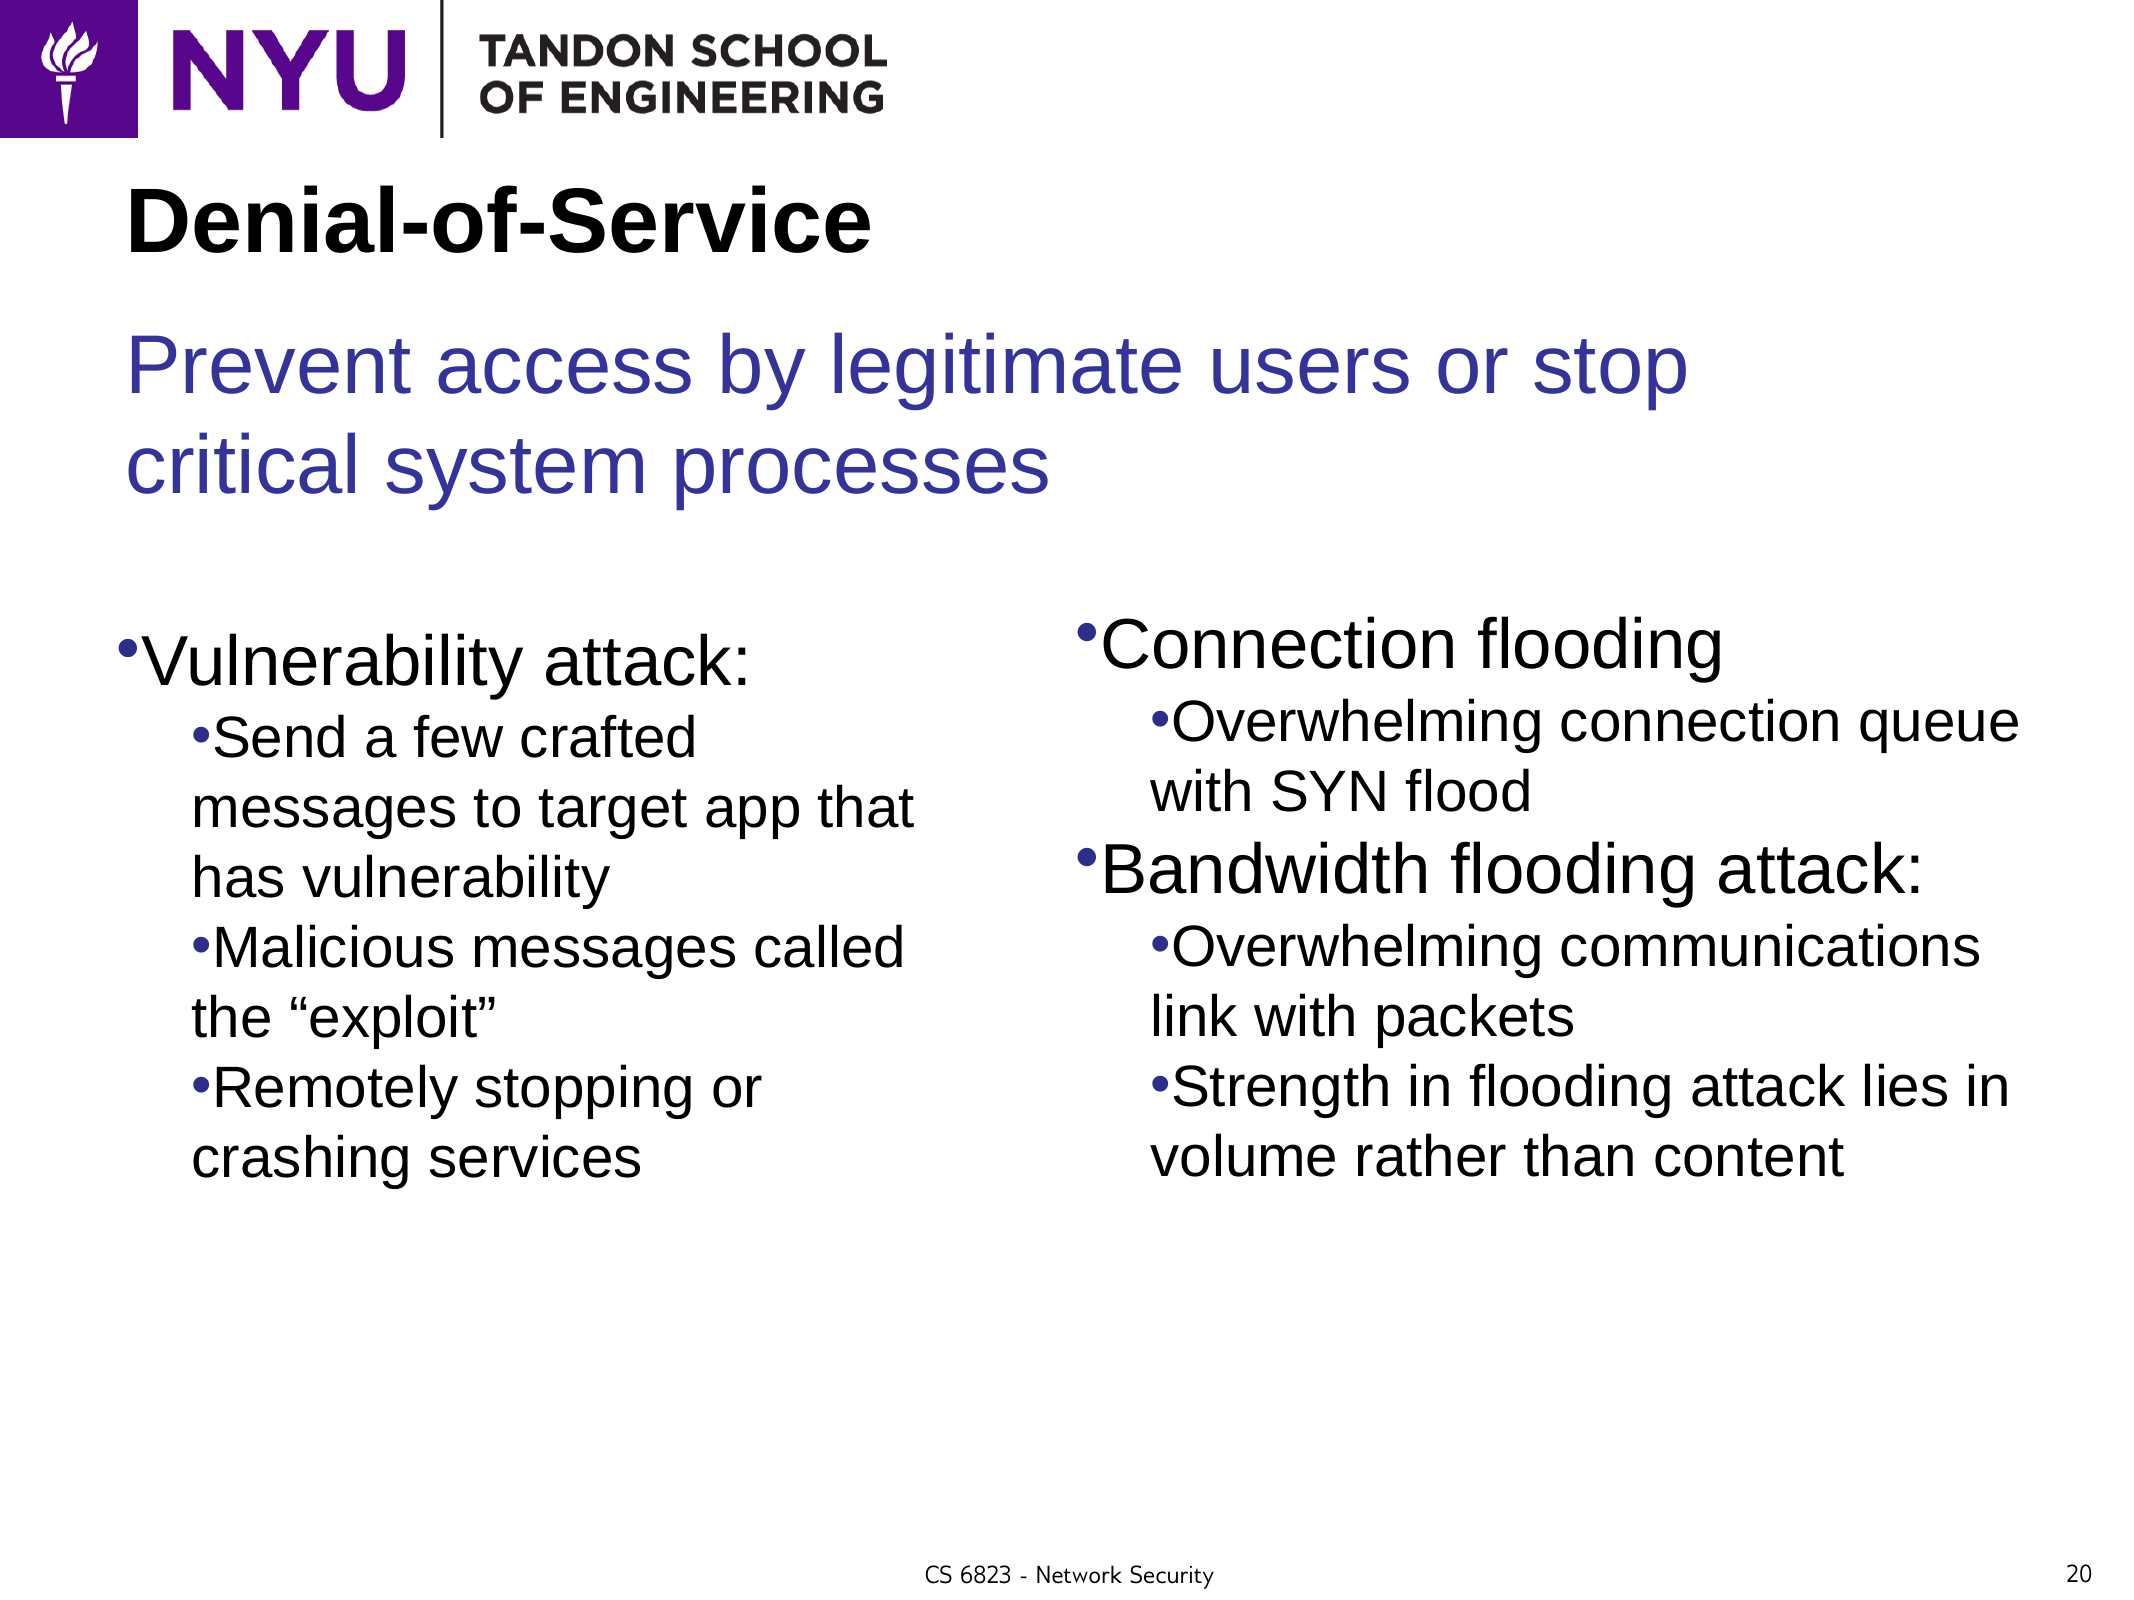

# Denial-of-Service
Prevent access by legitimate users or stop critical system processes

Connection flooding
Overwhelming connection queue with SYN flood
Bandwidth flooding attack:
Overwhelming communications link with packets
Strength in flooding attack lies in volume rather than content
Vulnerability attack:
Send a few crafted messages to target app that has vulnerability
Malicious messages called the “exploit”
Remotely stopping or crashing services
20